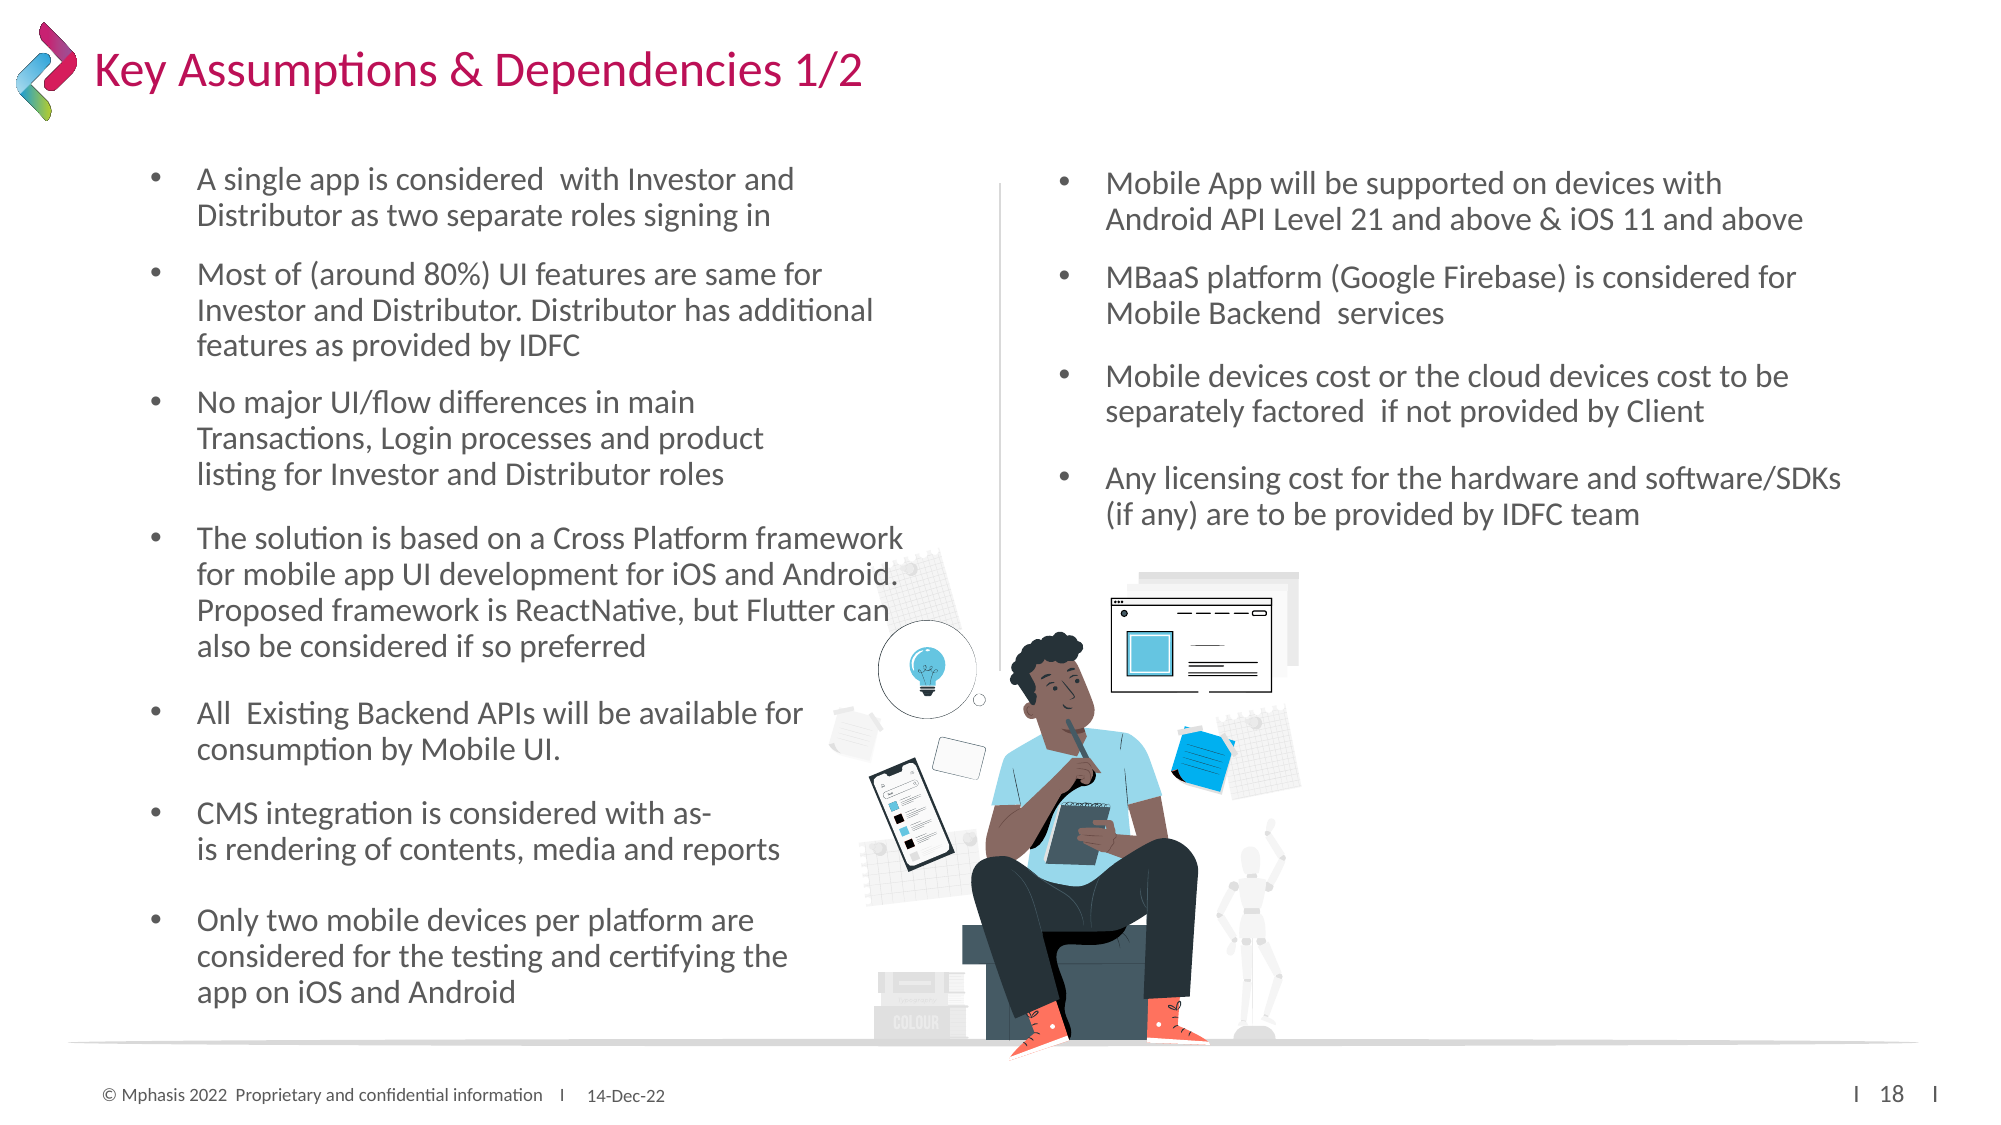

# Key Assumptions & Dependencies 1/2
A single app is considered  with Investor and Distributor as two separate roles signing in
Mobile App will be supported on devices with Android API Level 21 and above & iOS 11 and above
Most of (around 80%) UI features are same for Investor and Distributor. Distributor has additional features as provided by IDFC
MBaaS platform (Google Firebase) is considered for Mobile Backend  services
Mobile devices cost or the cloud devices cost to be separately factored  if not provided by Client
No major UI/flow differences in main Transactions, Login processes and product listing for Investor and Distributor roles
Any licensing cost for the hardware and software/SDKs (if any) are to be provided by IDFC team
The solution is based on a Cross Platform framework for mobile app UI development for iOS and Android. Proposed framework is ReactNative, but Flutter can also be considered if so preferred

All  Existing Backend APIs will be available for consumption by Mobile UI.

CMS integration is considered with as-is rendering of contents, media and reports
Only two mobile devices per platform are considered for the testing and certifying the app on iOS and Android